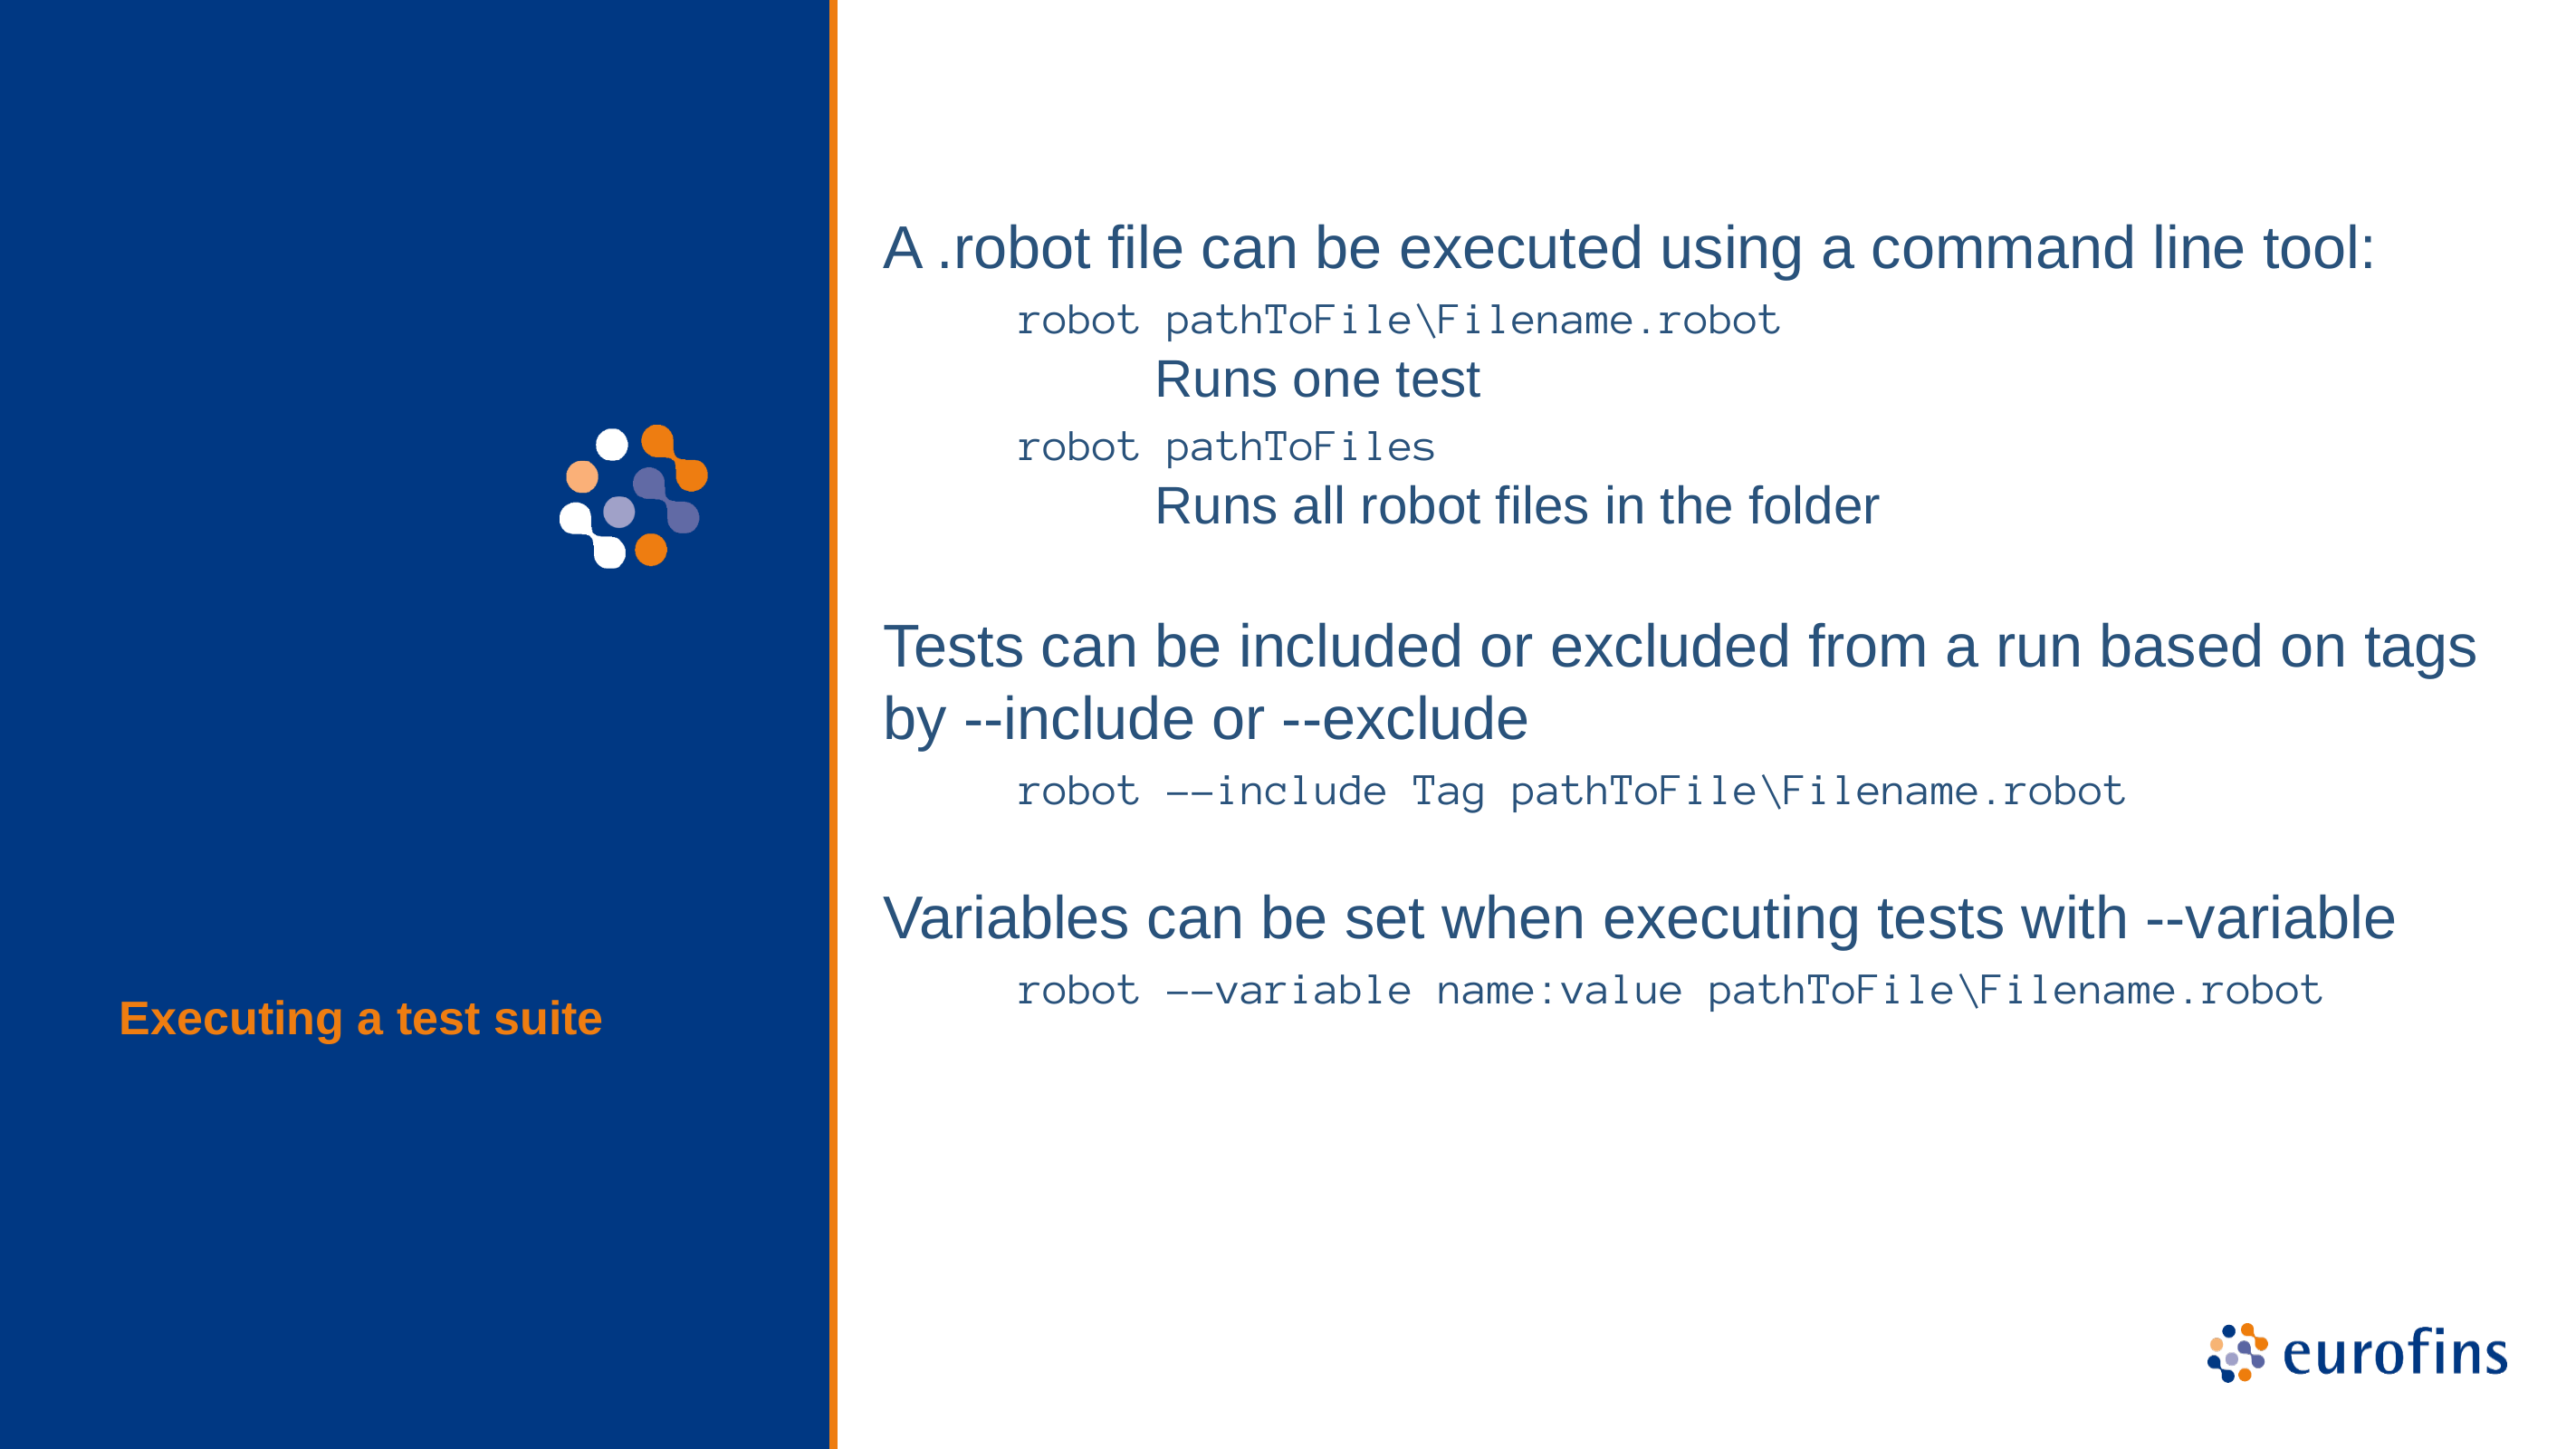

A .robot file can be executed using a command line tool:
	robot pathToFile\Filename.robot
		Runs one test
	robot pathToFiles
		Runs all robot files in the folder

Tests can be included or excluded from a run based on tags by --include or --exclude
	robot --include Tag pathToFile\Filename.robot

Variables can be set when executing tests with --variable
	robot --variable name:value pathToFile\Filename.robot
Executing a test suite